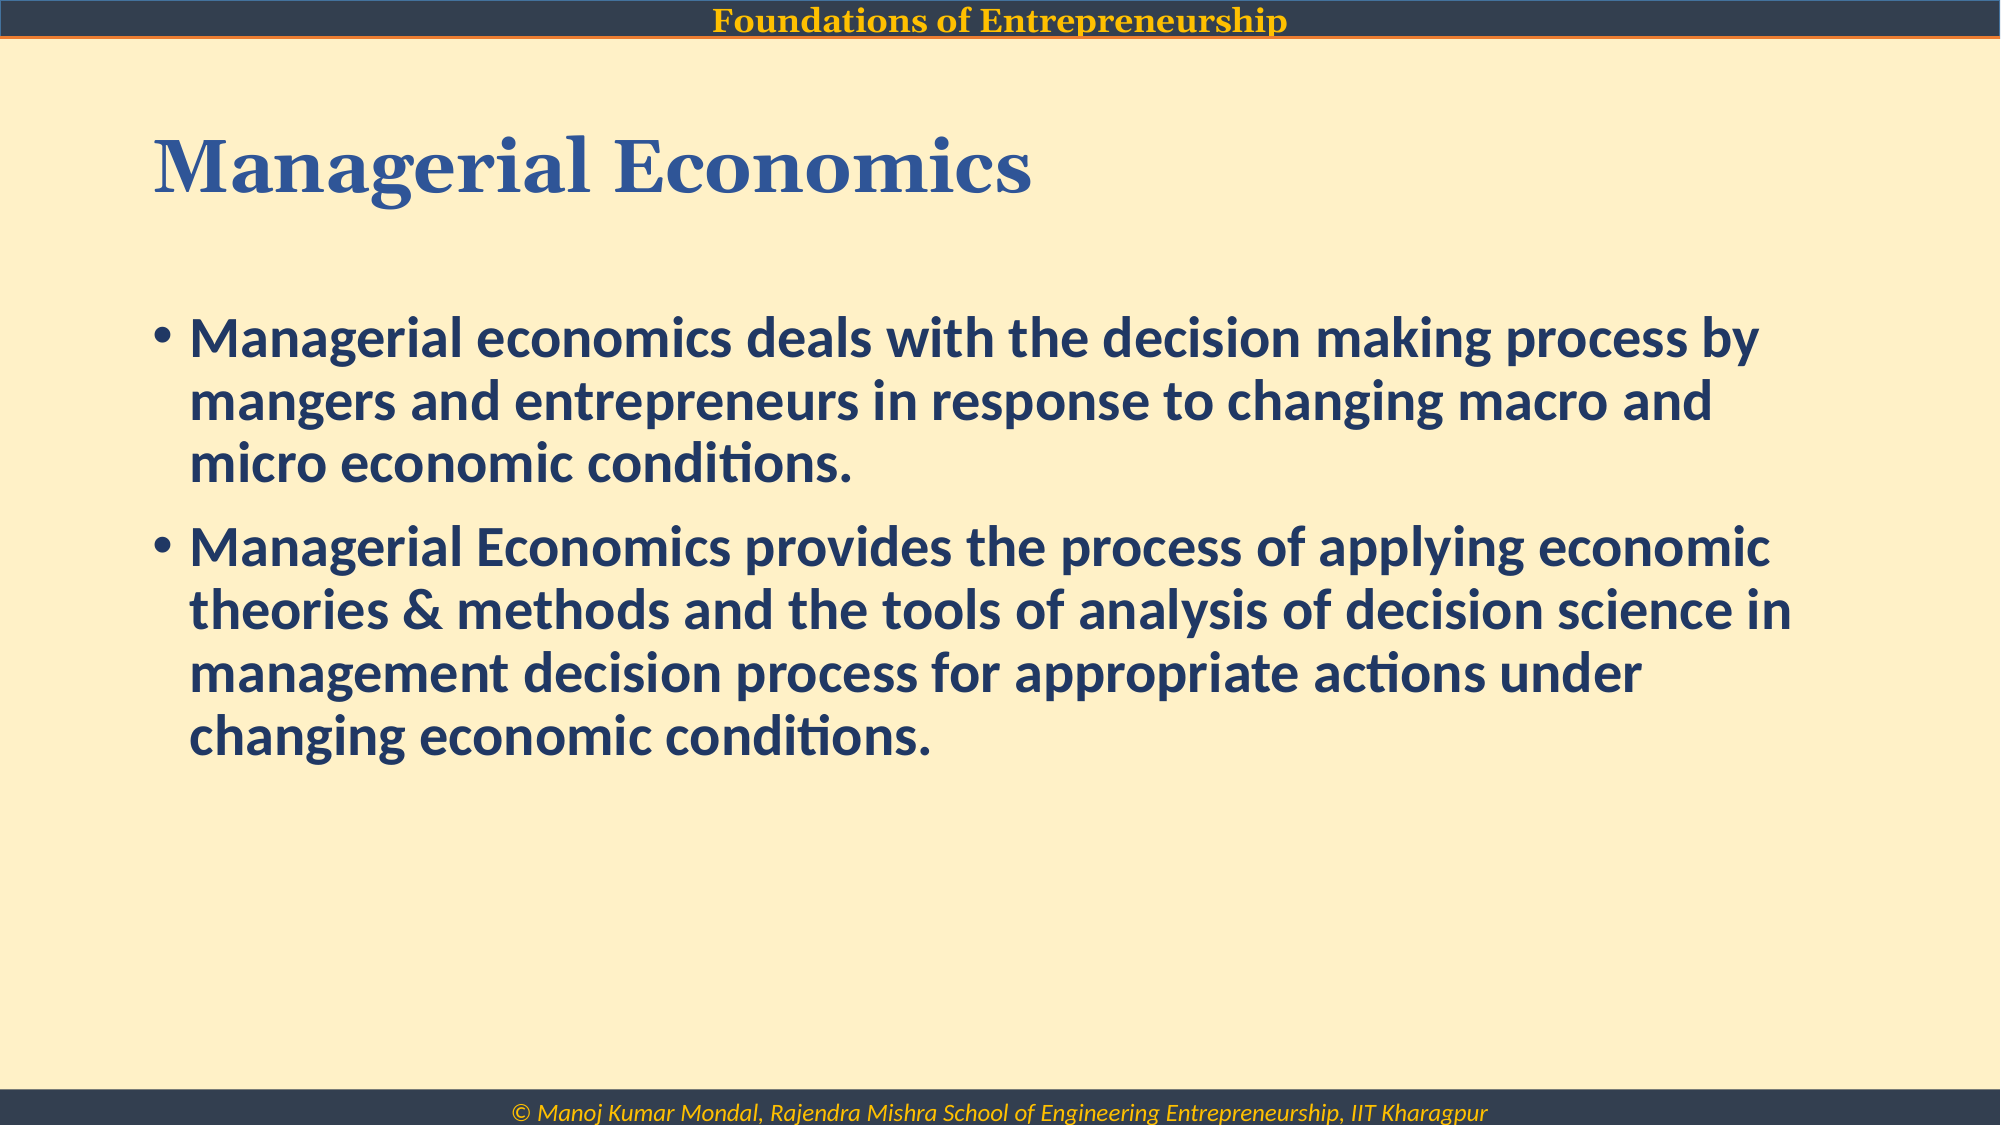

# Managerial Economics
Managerial economics deals with the decision making process by mangers and entrepreneurs in response to changing macro and micro economic conditions.
Managerial Economics provides the process of applying economic theories & methods and the tools of analysis of decision science in management decision process for appropriate actions under changing economic conditions.